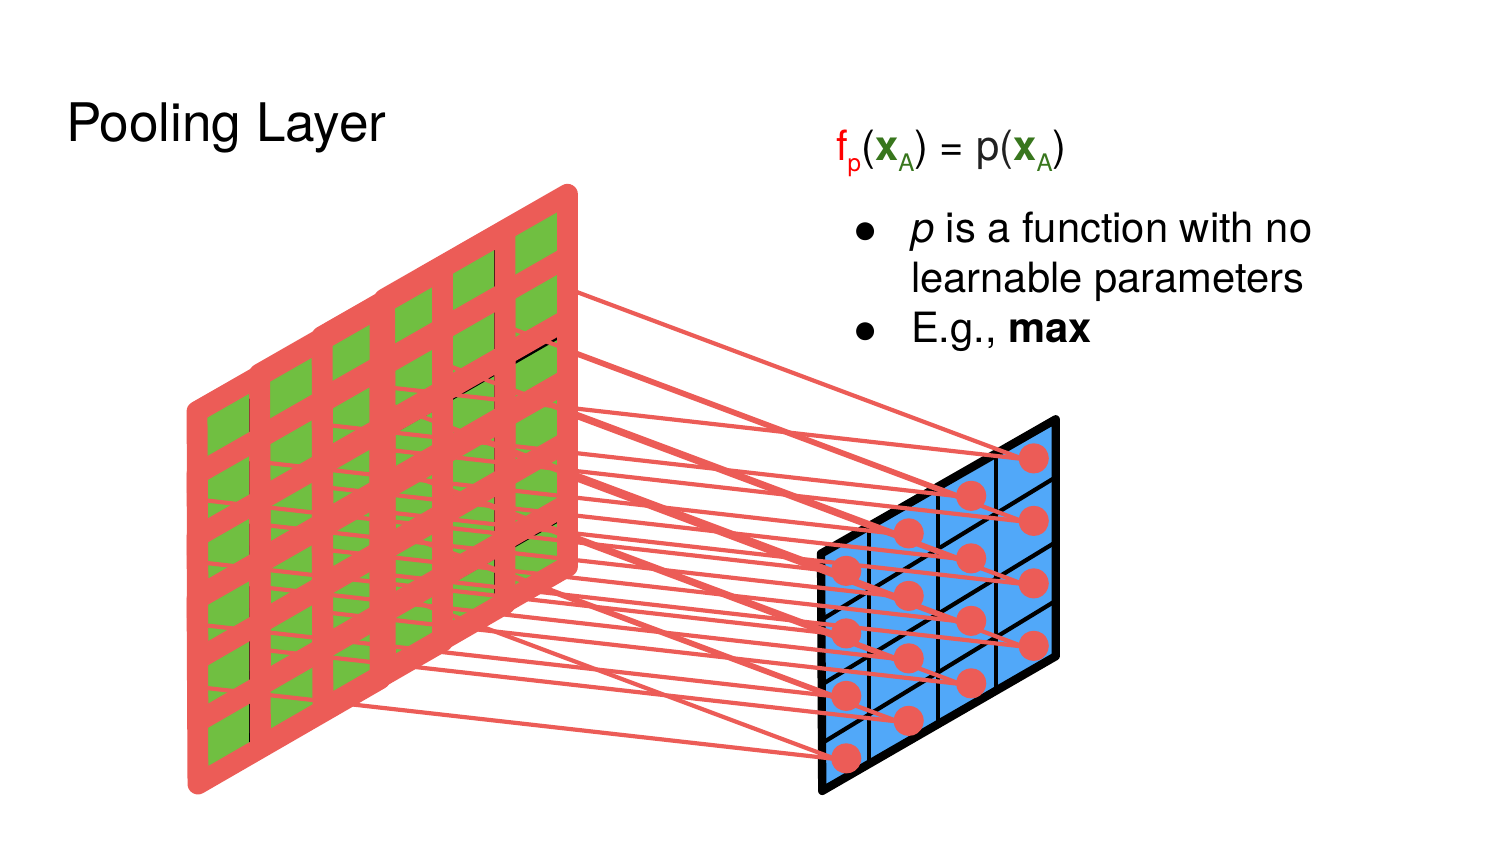

# Pooling Layer
fp(xA) = p(xA)
p is a function with no learnable parameters
E.g., max